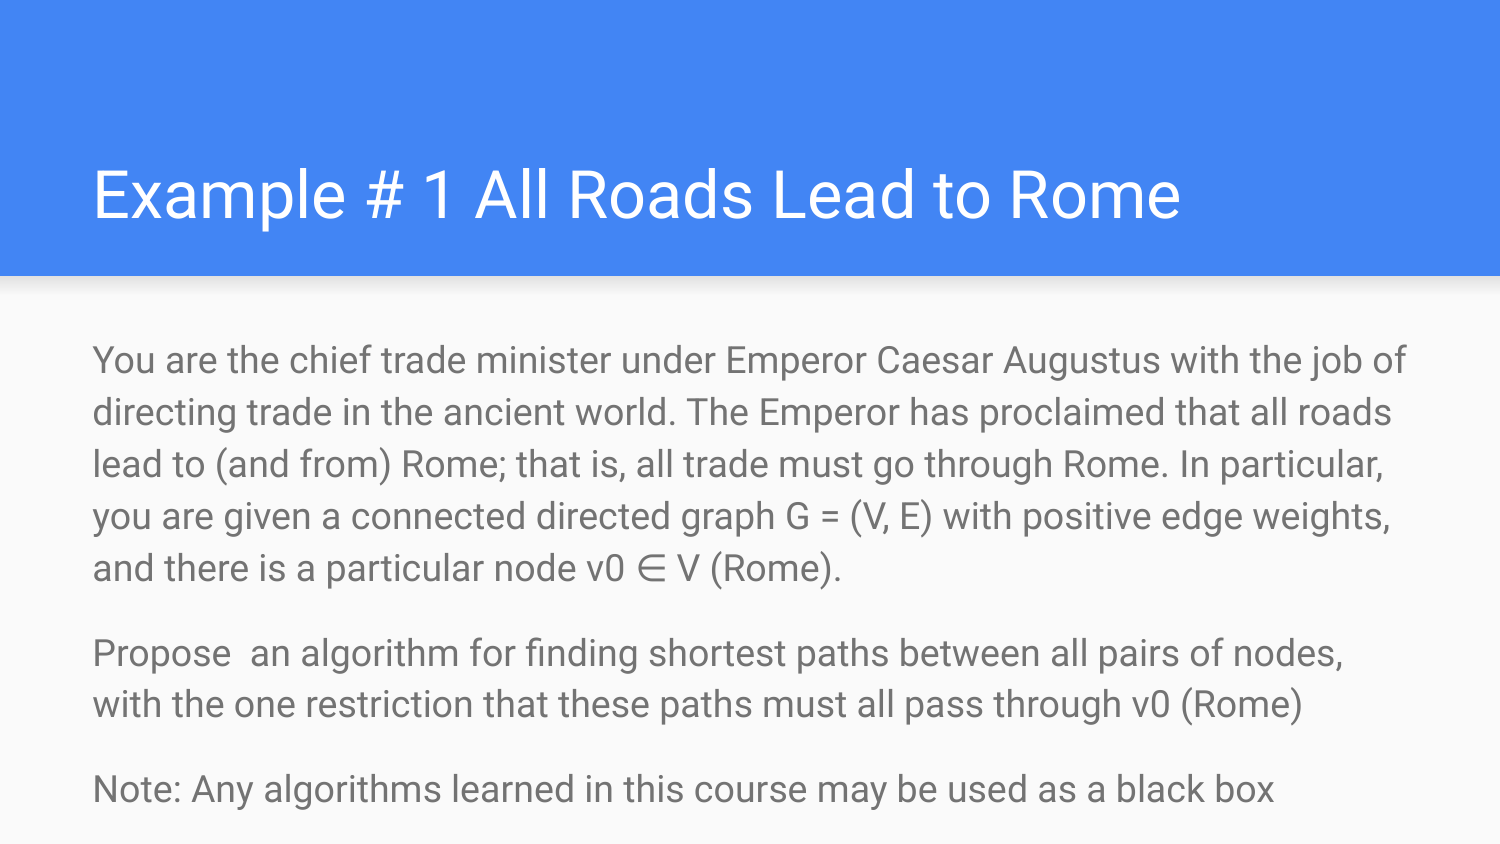

# Example # 1 All Roads Lead to Rome
You are the chief trade minister under Emperor Caesar Augustus with the job of directing trade in the ancient world. The Emperor has proclaimed that all roads lead to (and from) Rome; that is, all trade must go through Rome. In particular, you are given a connected directed graph G = (V, E) with positive edge weights, and there is a particular node v0 ∈ V (Rome).
Propose  an algorithm for finding shortest paths between all pairs of nodes, with the one restriction that these paths must all pass through v0 (Rome)
Note: Any algorithms learned in this course may be used as a black box